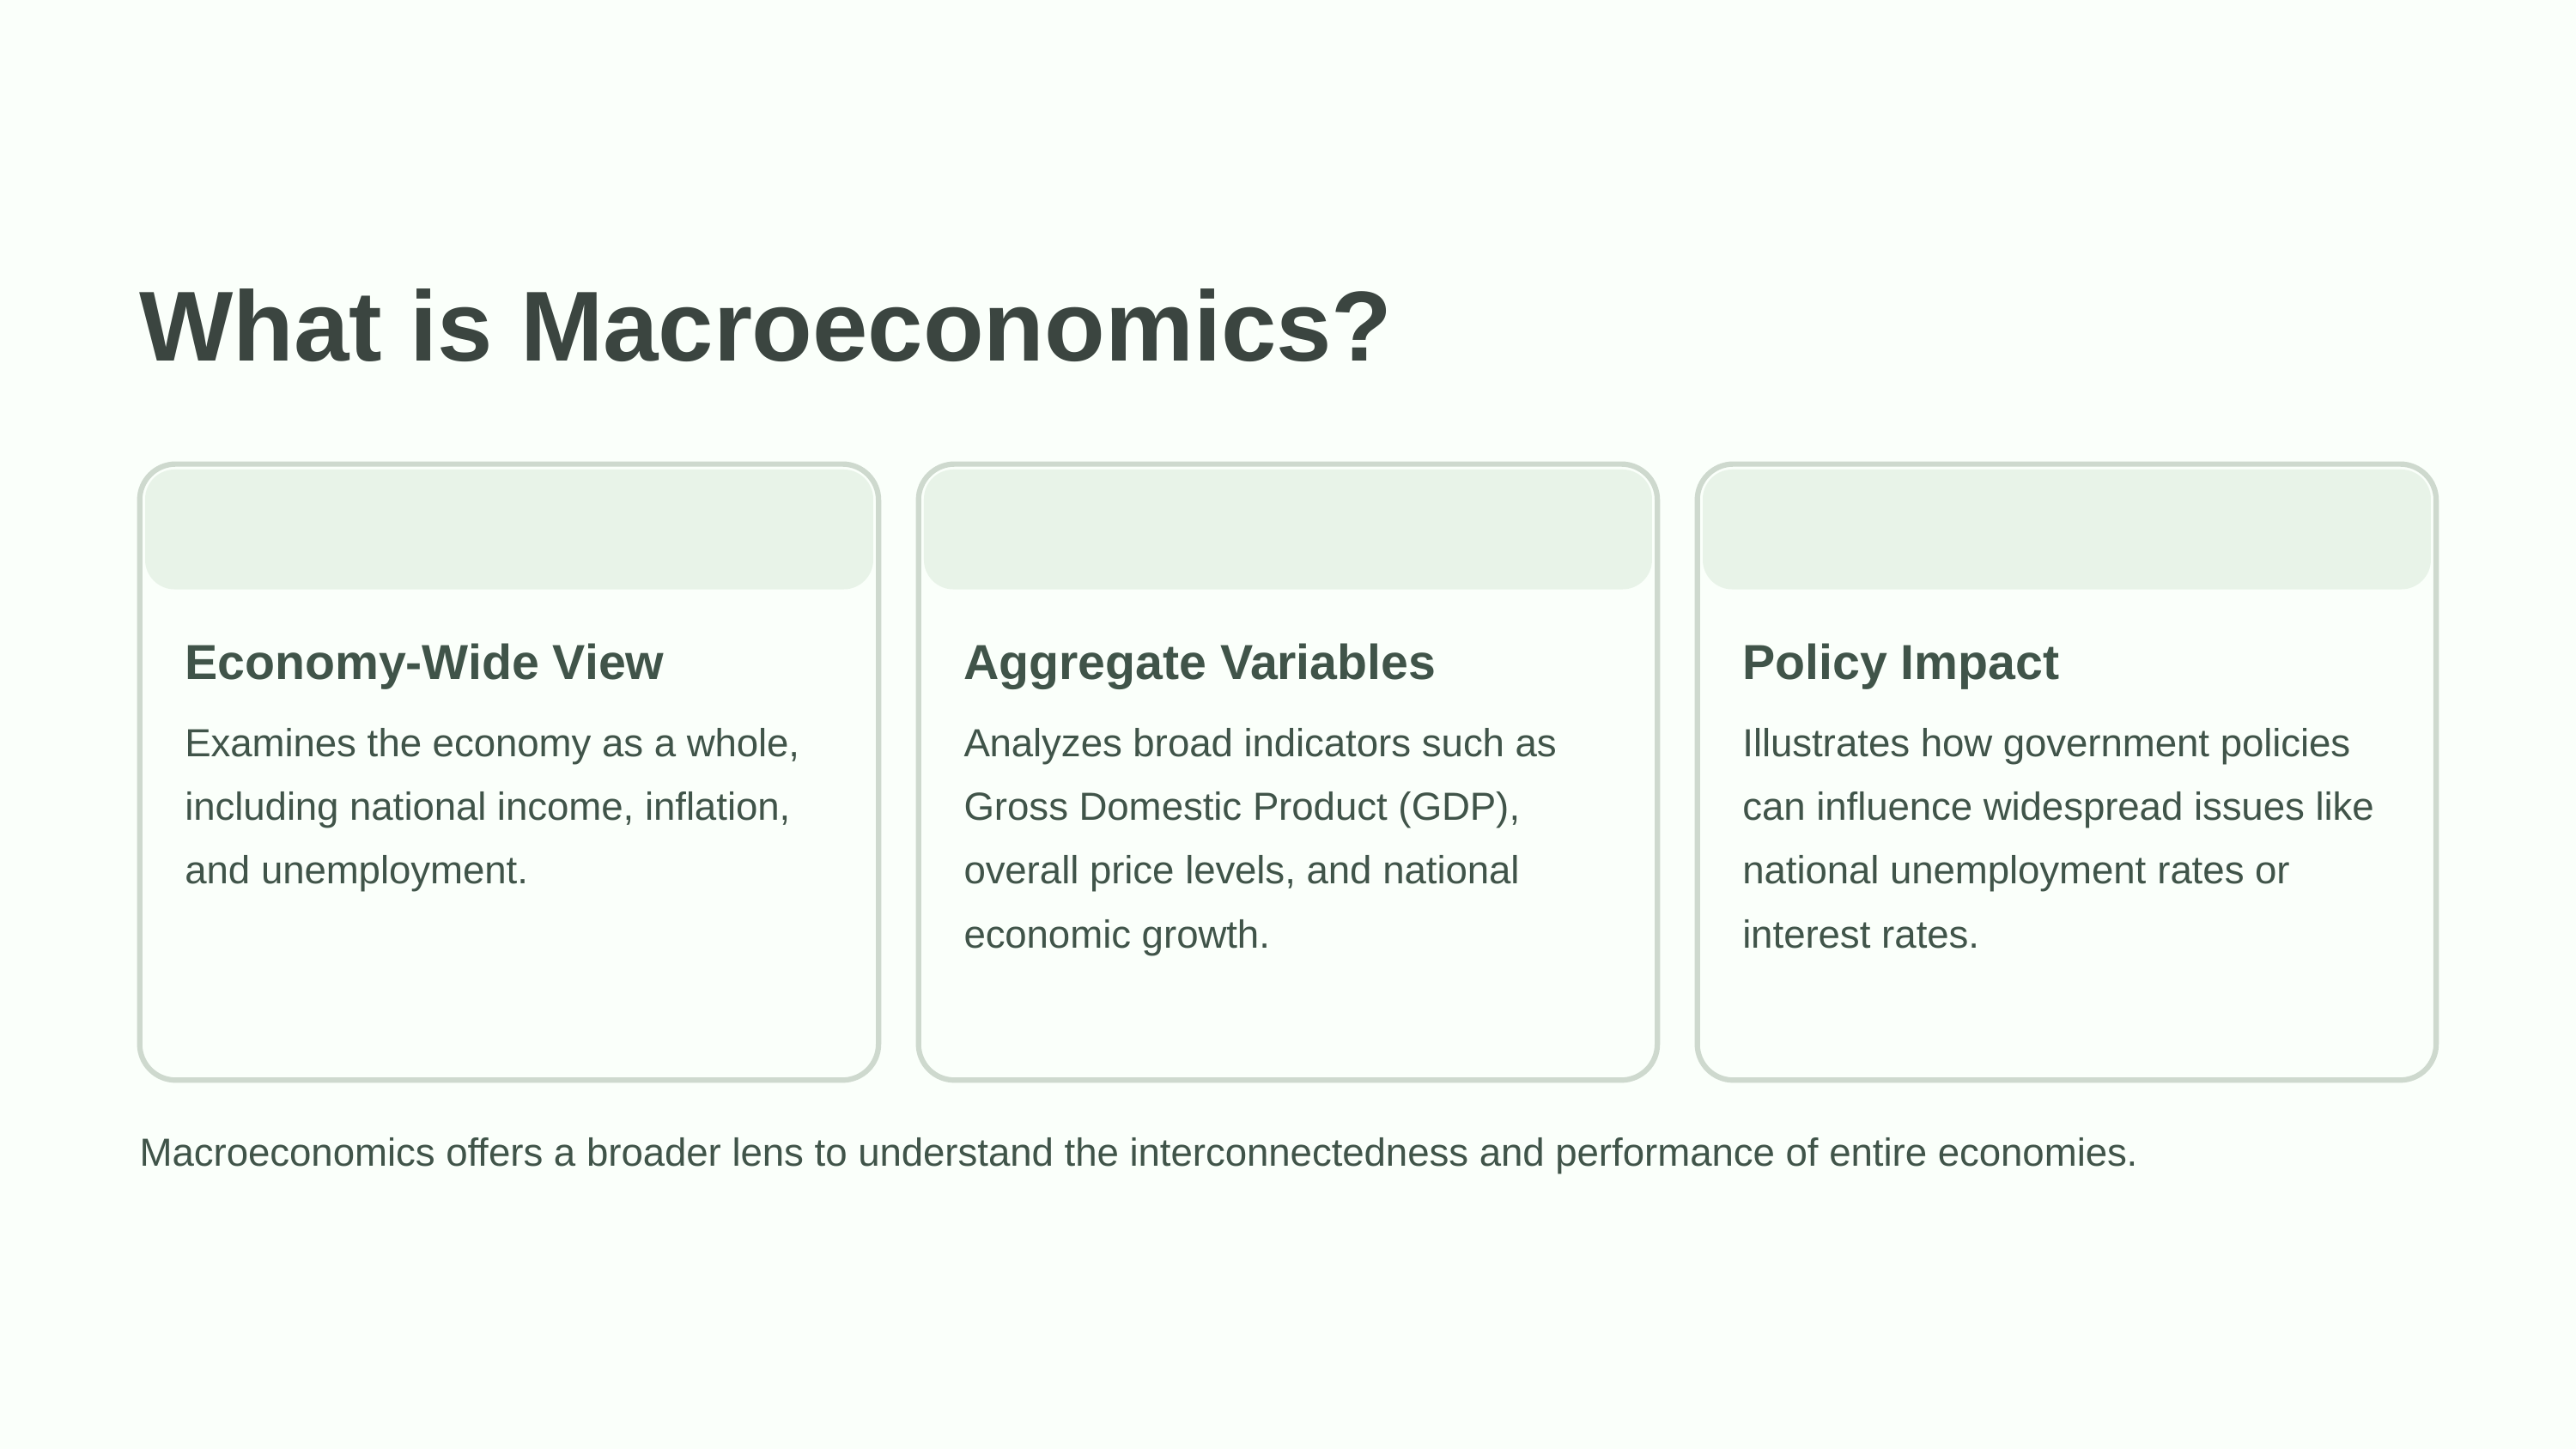

What is Macroeconomics?

Economy-Wide View
Aggregate Variables
Policy Impact
Examines the economy as a whole, including national income, inflation, and unemployment.
Analyzes broad indicators such as Gross Domestic Product (GDP), overall price levels, and national economic growth.
Illustrates how government policies can influence widespread issues like national unemployment rates or interest rates.
Macroeconomics offers a broader lens to understand the interconnectedness and performance of entire economies.